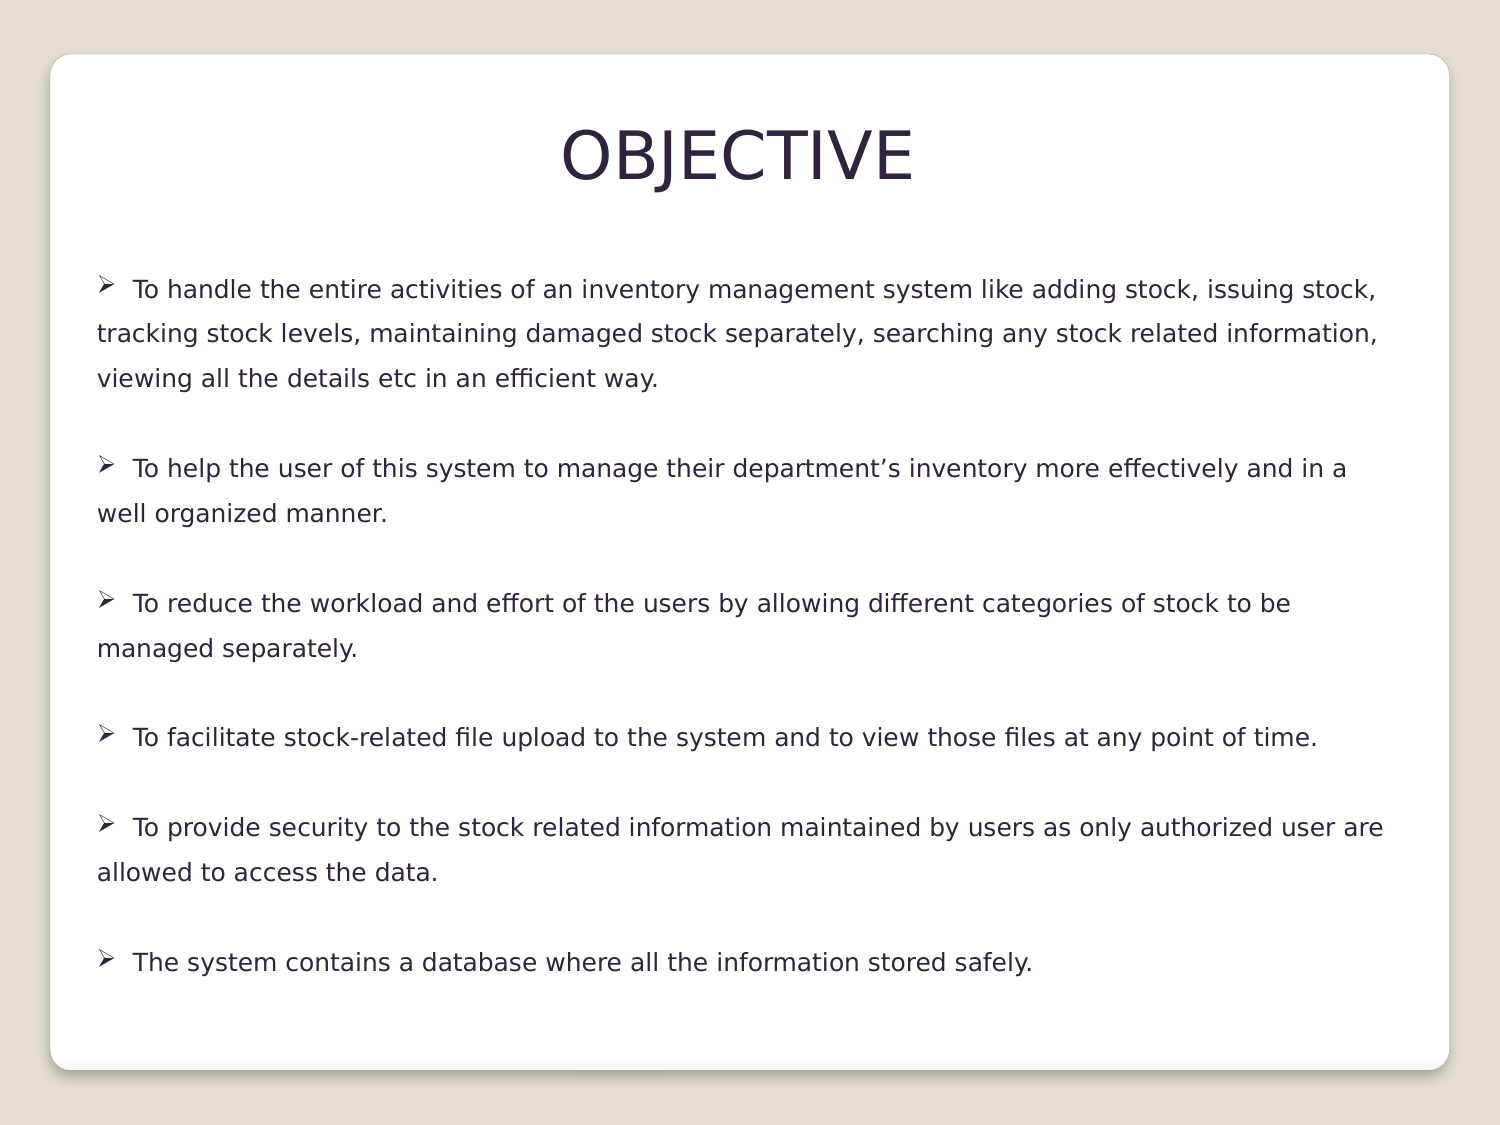

OBJECTIVE
  To handle the entire activities of an inventory management system like adding stock, issuing stock, tracking stock levels, maintaining damaged stock separately, searching any stock related information, viewing all the details etc in an efficient way.

  To help the user of this system to manage their department’s inventory more effectively and in a well organized manner.

  To reduce the workload and effort of the users by allowing different categories of stock to be managed separately.

  To facilitate stock-related file upload to the system and to view those files at any point of time.

  To provide security to the stock related information maintained by users as only authorized user are allowed to access the data.

  The system contains a database where all the information stored safely.